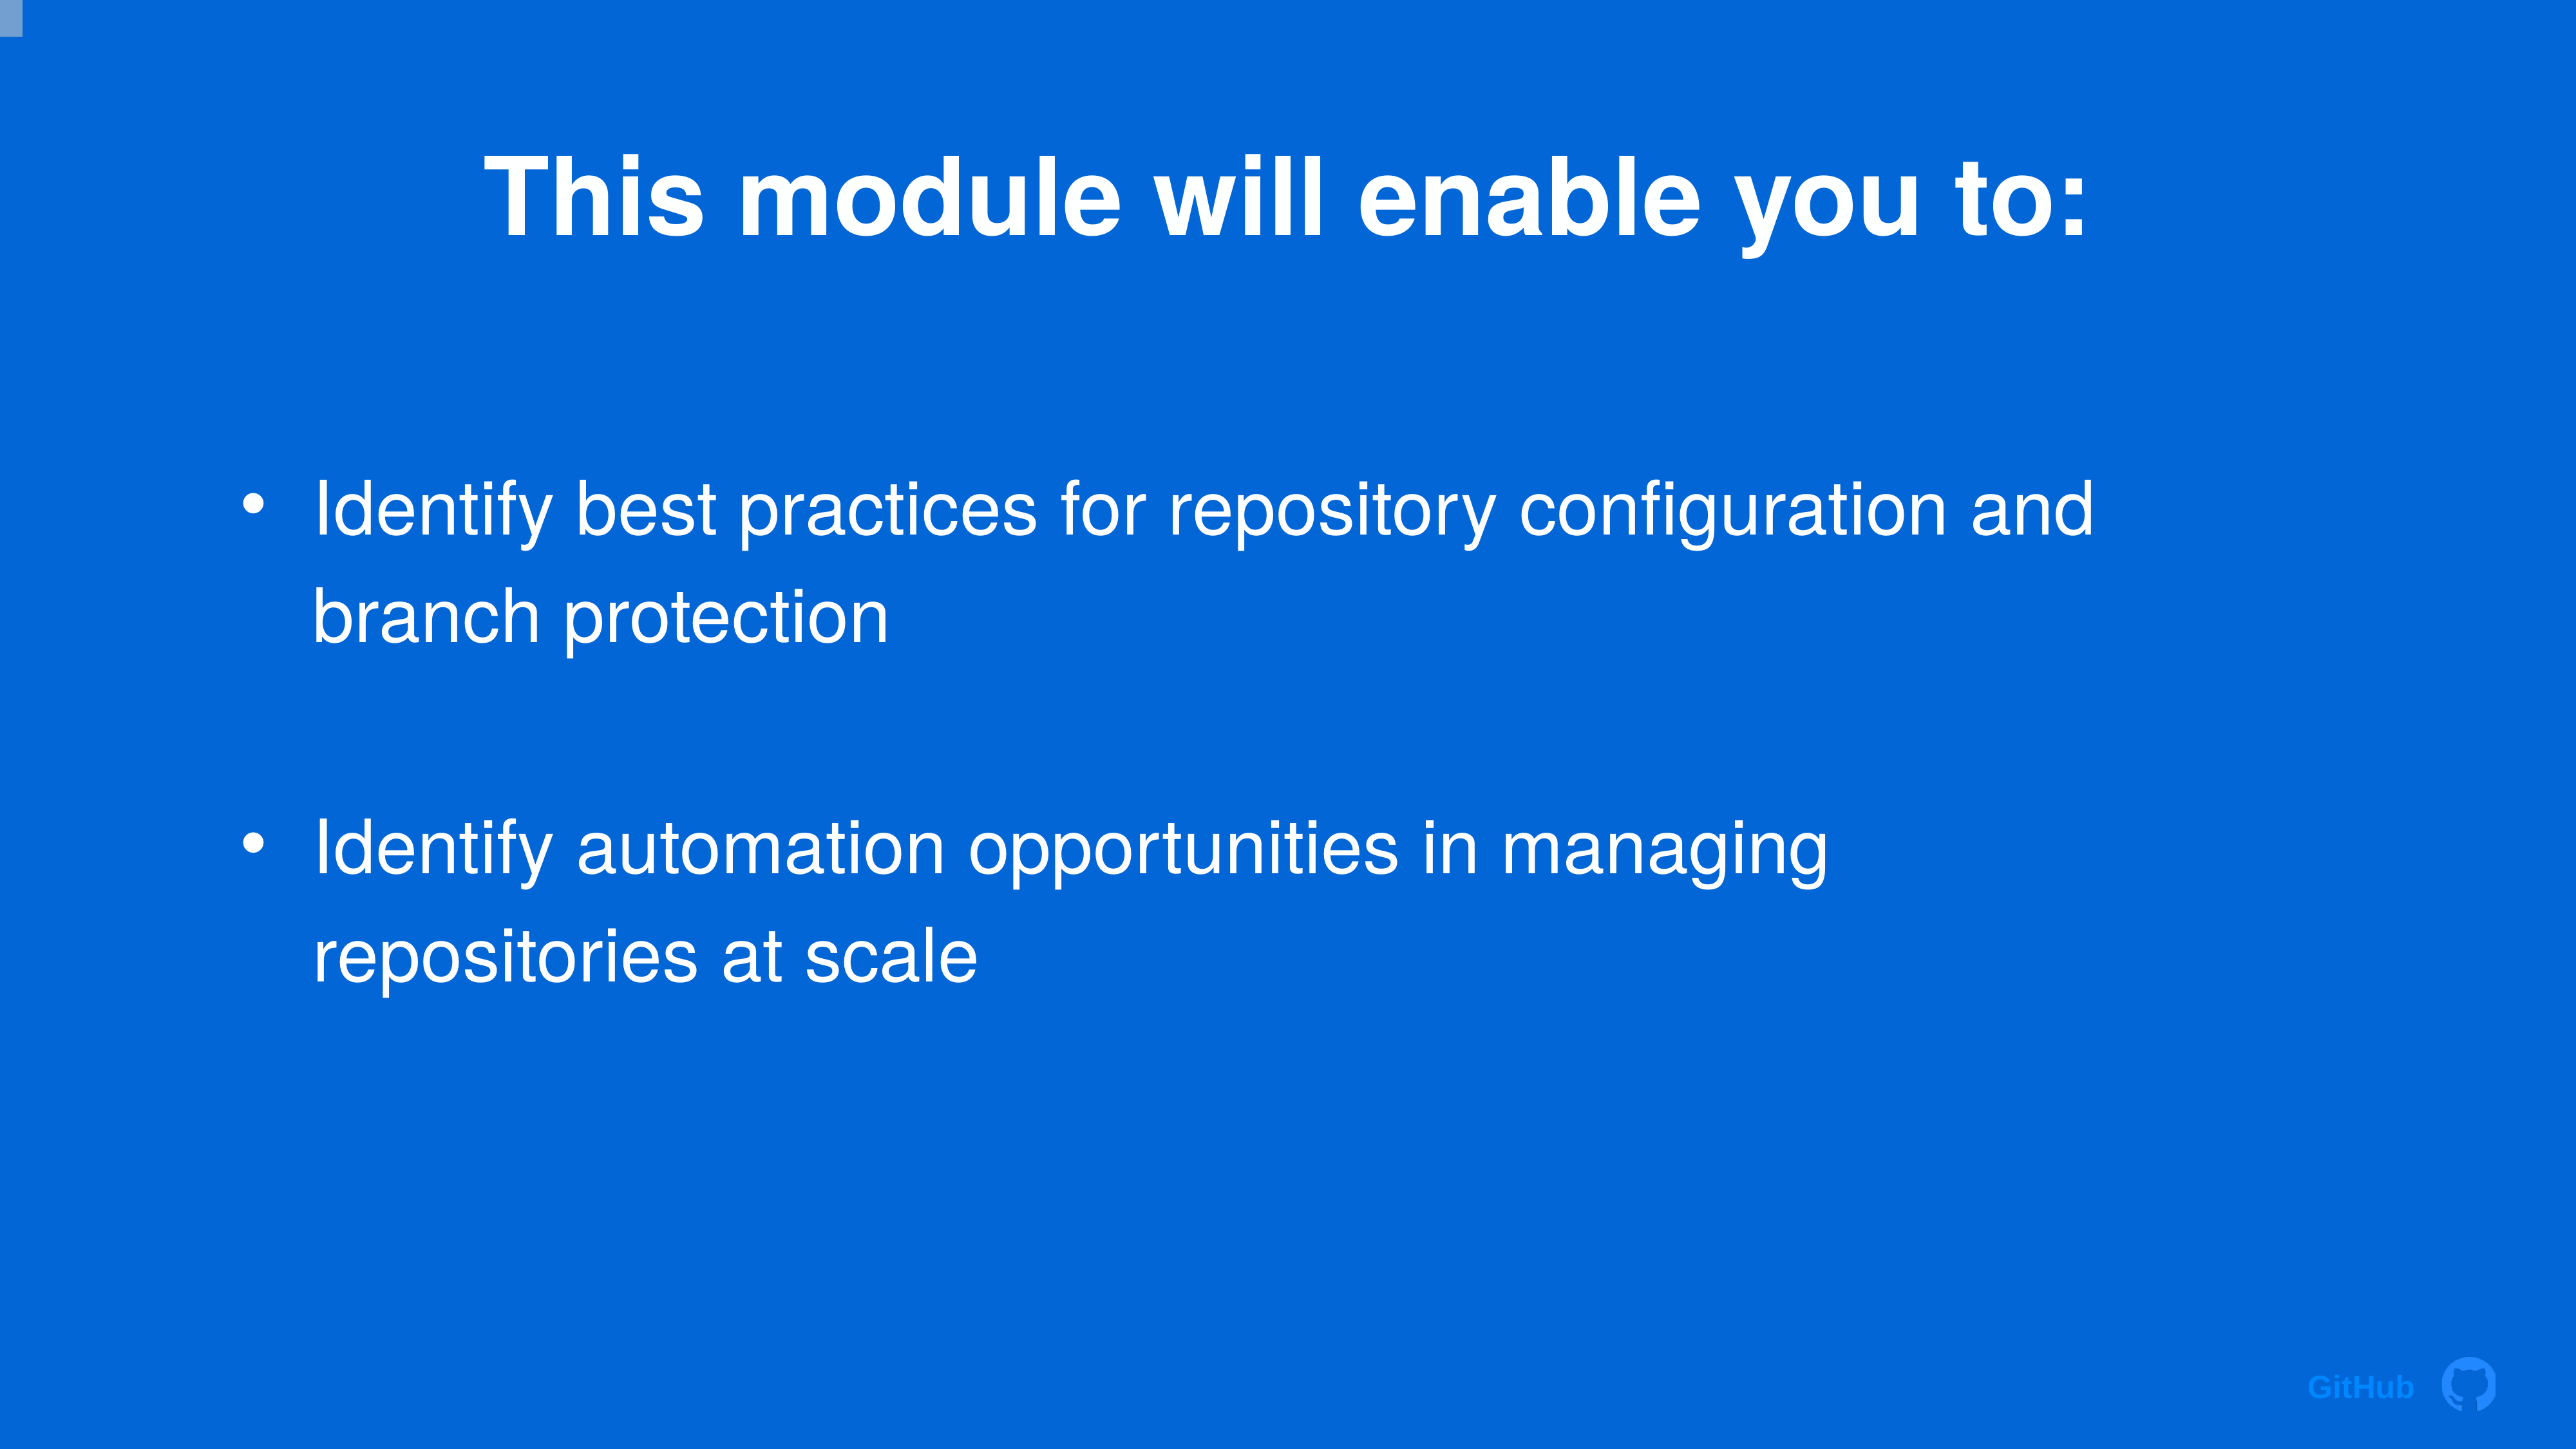

# This module will enable you to:
Identify best practices for repository configuration and branch protection

Identify automation opportunities in managing
repositories at scale

GitHub